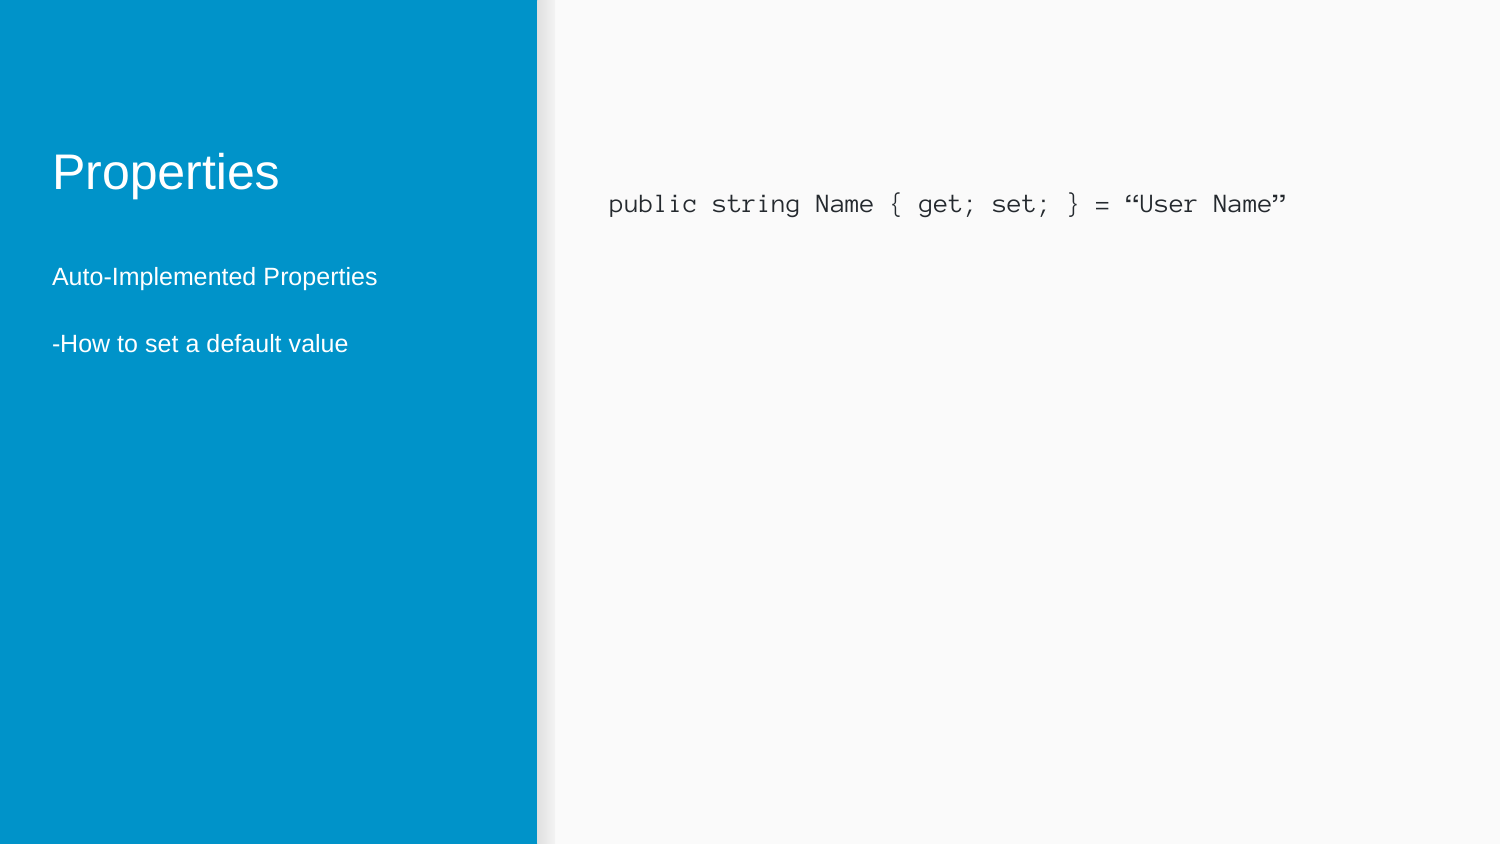

# Properties

public string Name { get; set; } = “User Name”

Auto-Implemented Properties
-How to set a default value